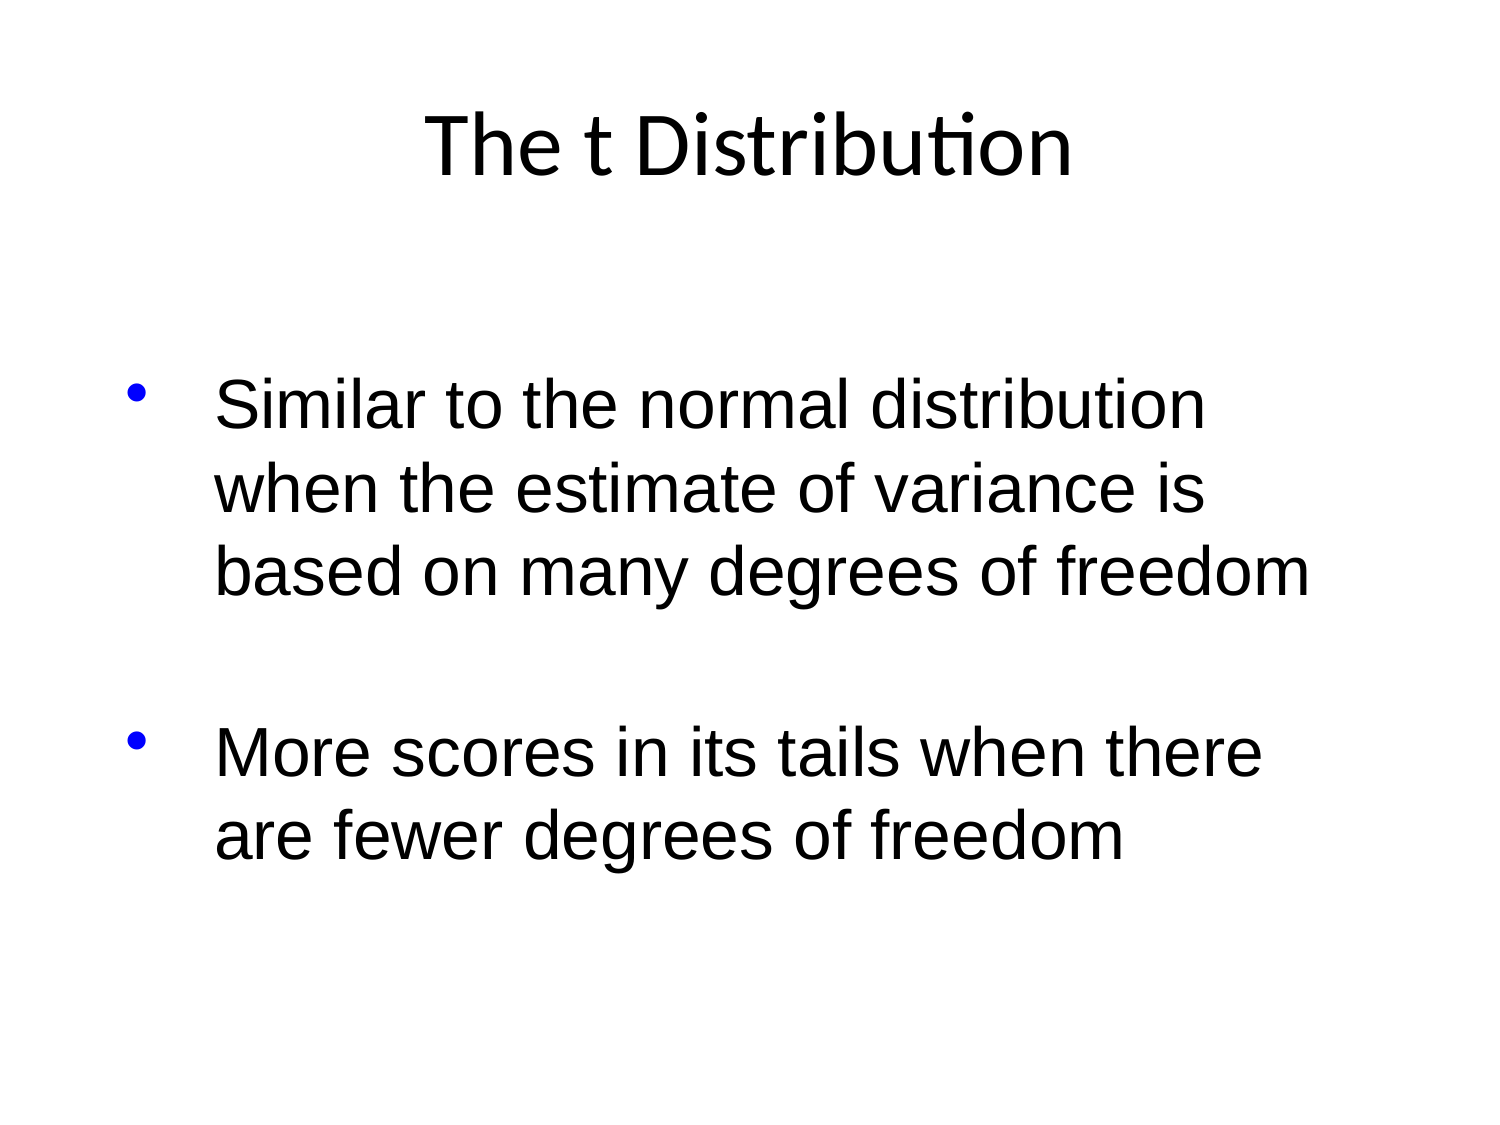

# The t Distribution

Similar to the normal distribution when the estimate of variance is based on many degrees of freedom
More scores in its tails when there are fewer degrees of freedom